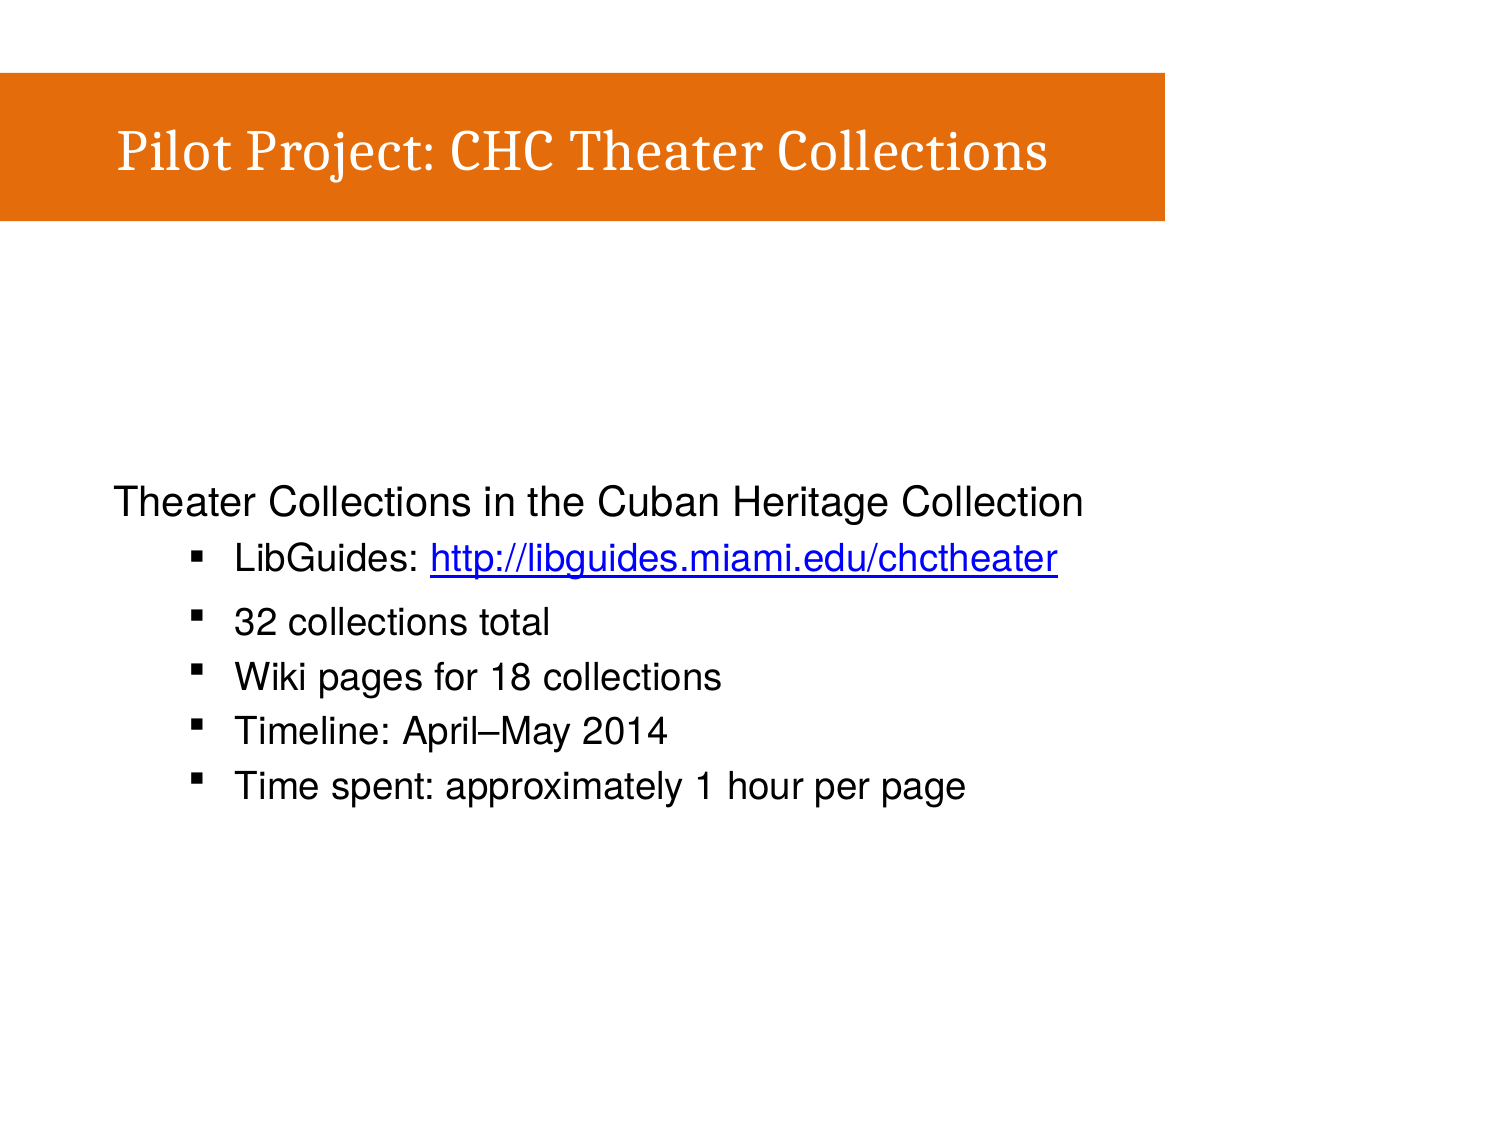

Pilot Project: CHC Theater Collections

Theater Collections in the Cuban Heritage Collection
LibGuides: http://libguides.miami.edu/chctheater
32 collections total
Wiki pages for 18 collections
Timeline: April–May 2014
Time spent: approximately 1 hour per page